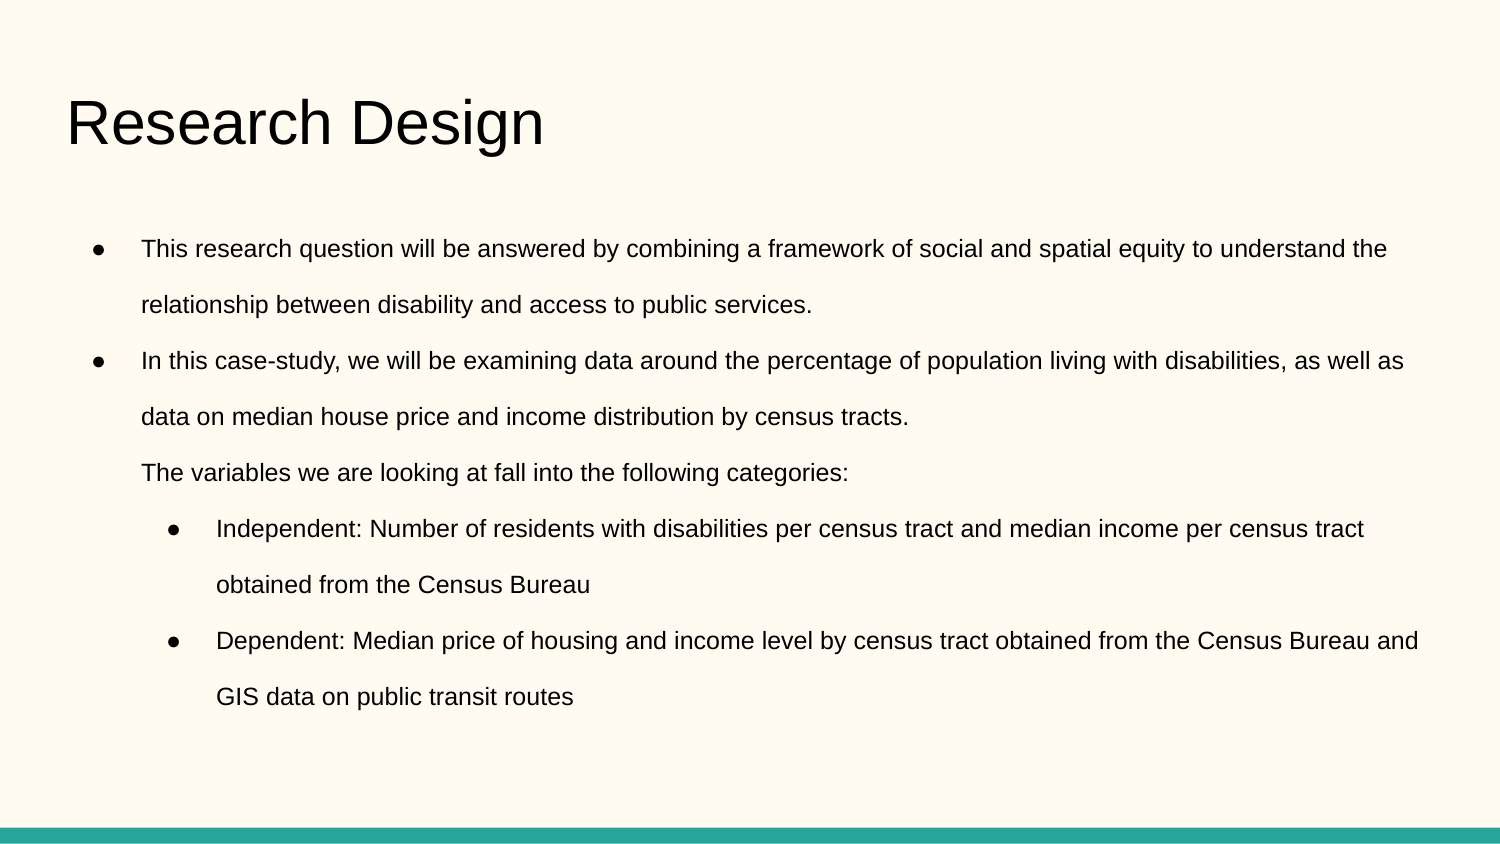

# Research Design
This research question will be answered by combining a framework of social and spatial equity to understand the relationship between disability and access to public services.
In this case-study, we will be examining data around the percentage of population living with disabilities, as well as data on median house price and income distribution by census tracts.
The variables we are looking at fall into the following categories:
Independent: Number of residents with disabilities per census tract and median income per census tract obtained from the Census Bureau
Dependent: Median price of housing and income level by census tract obtained from the Census Bureau and GIS data on public transit routes